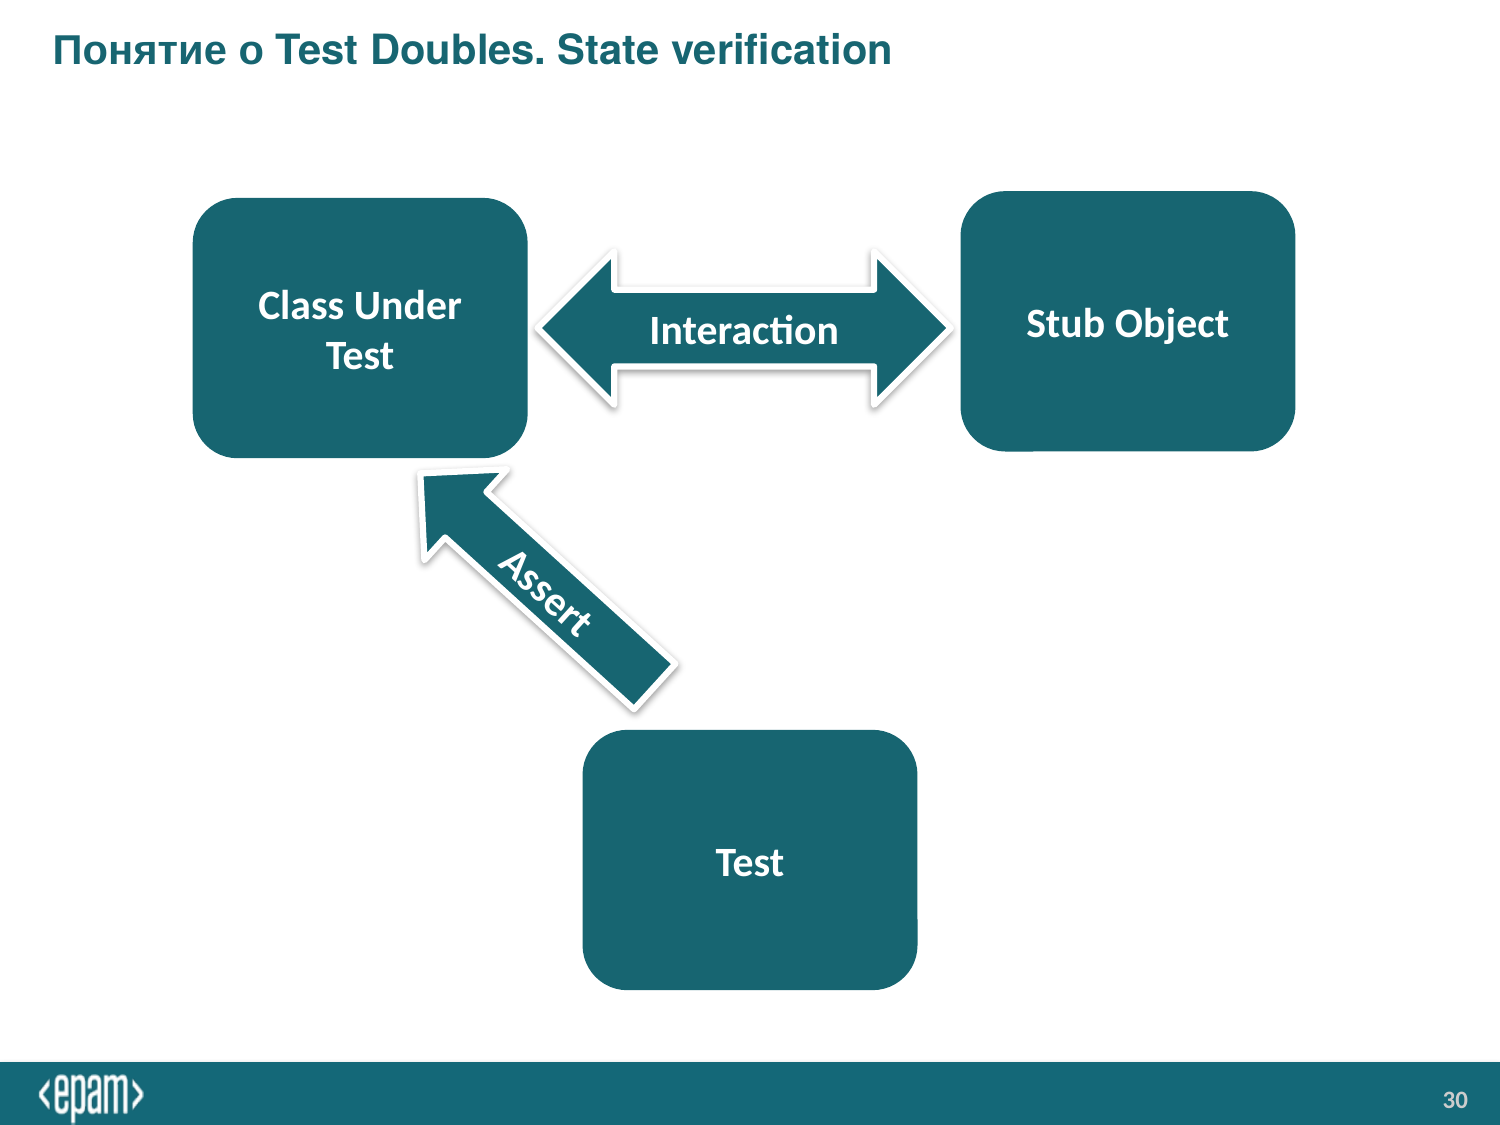

# Понятие о Test Doubles. State verification
Stub Object
Class Under Test
Interaction
Assert
Test